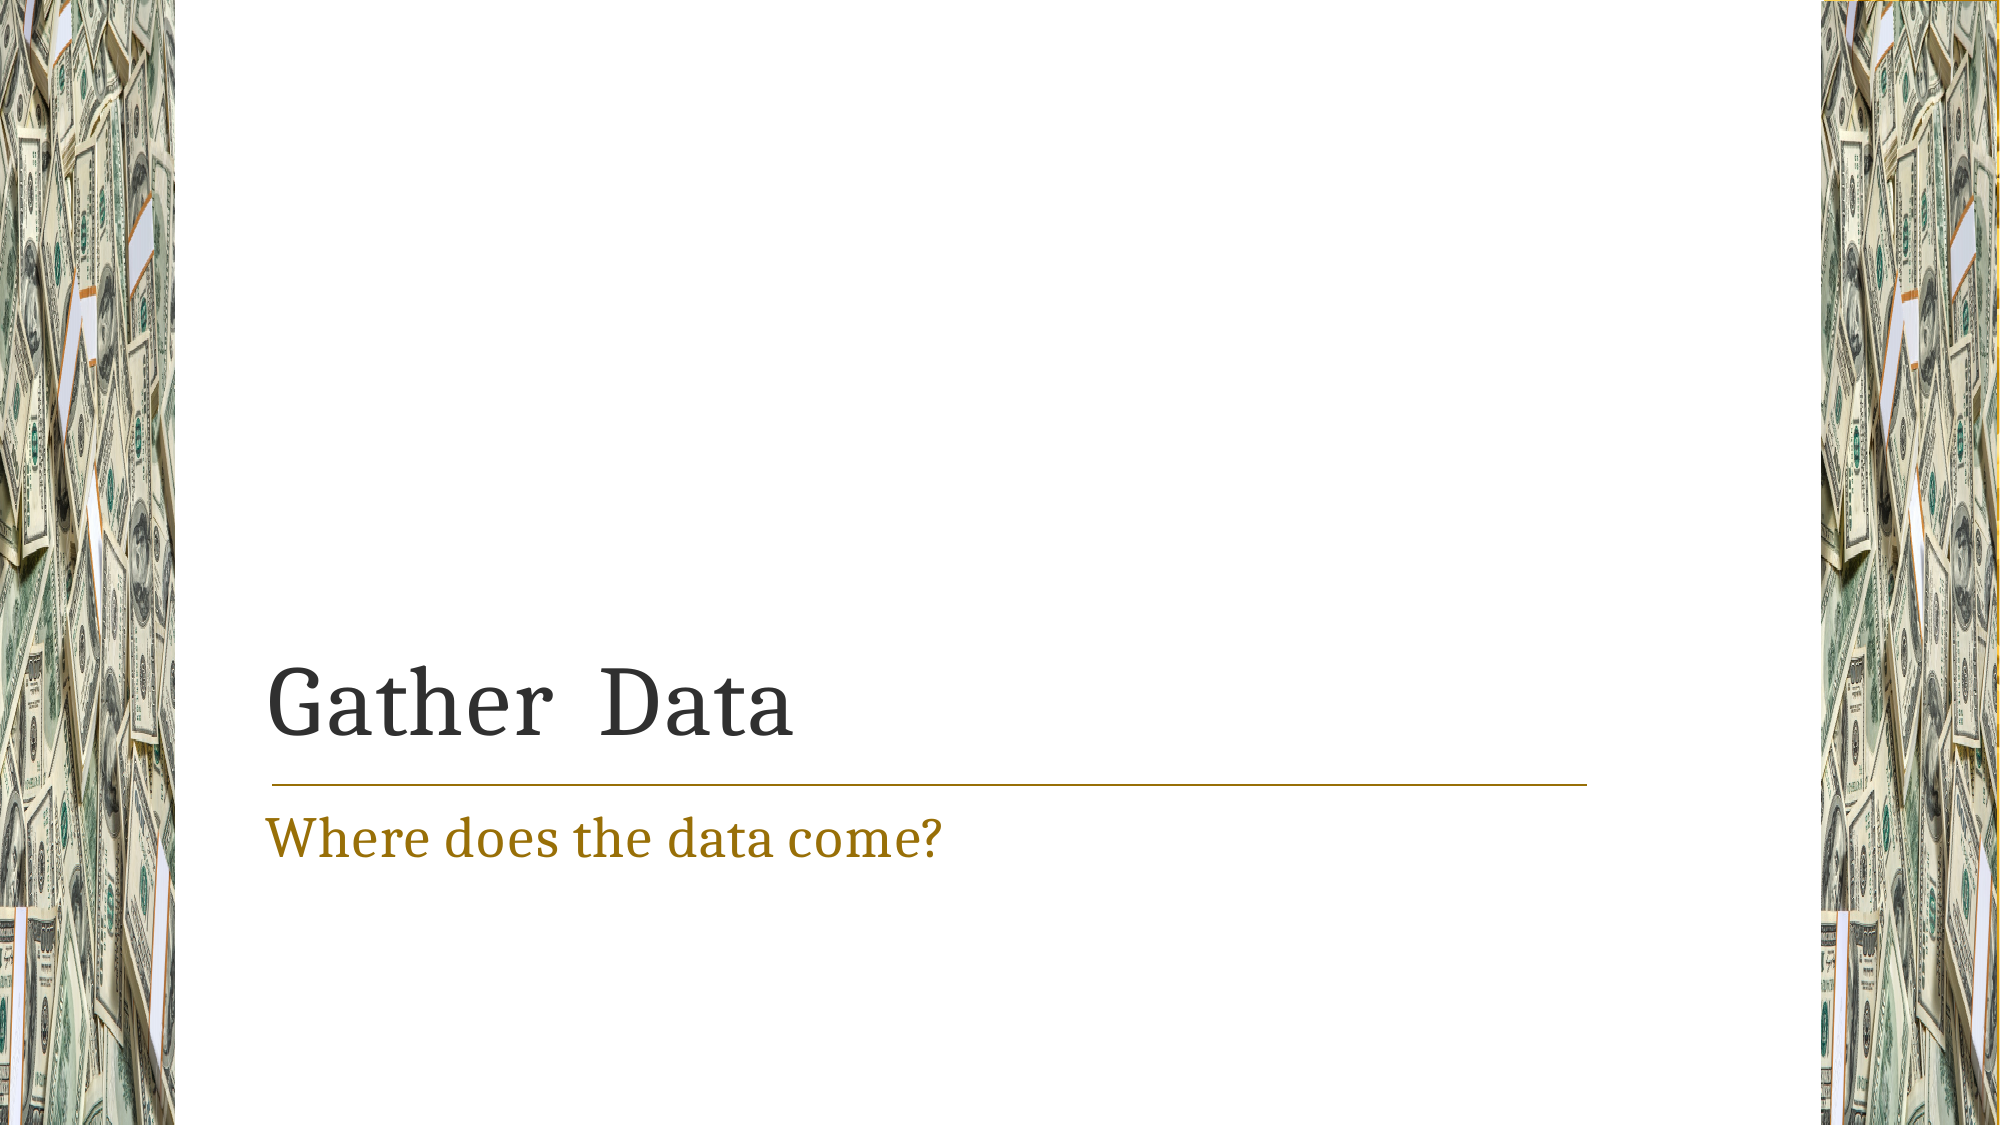

# Gather  Data
Where does the data come?